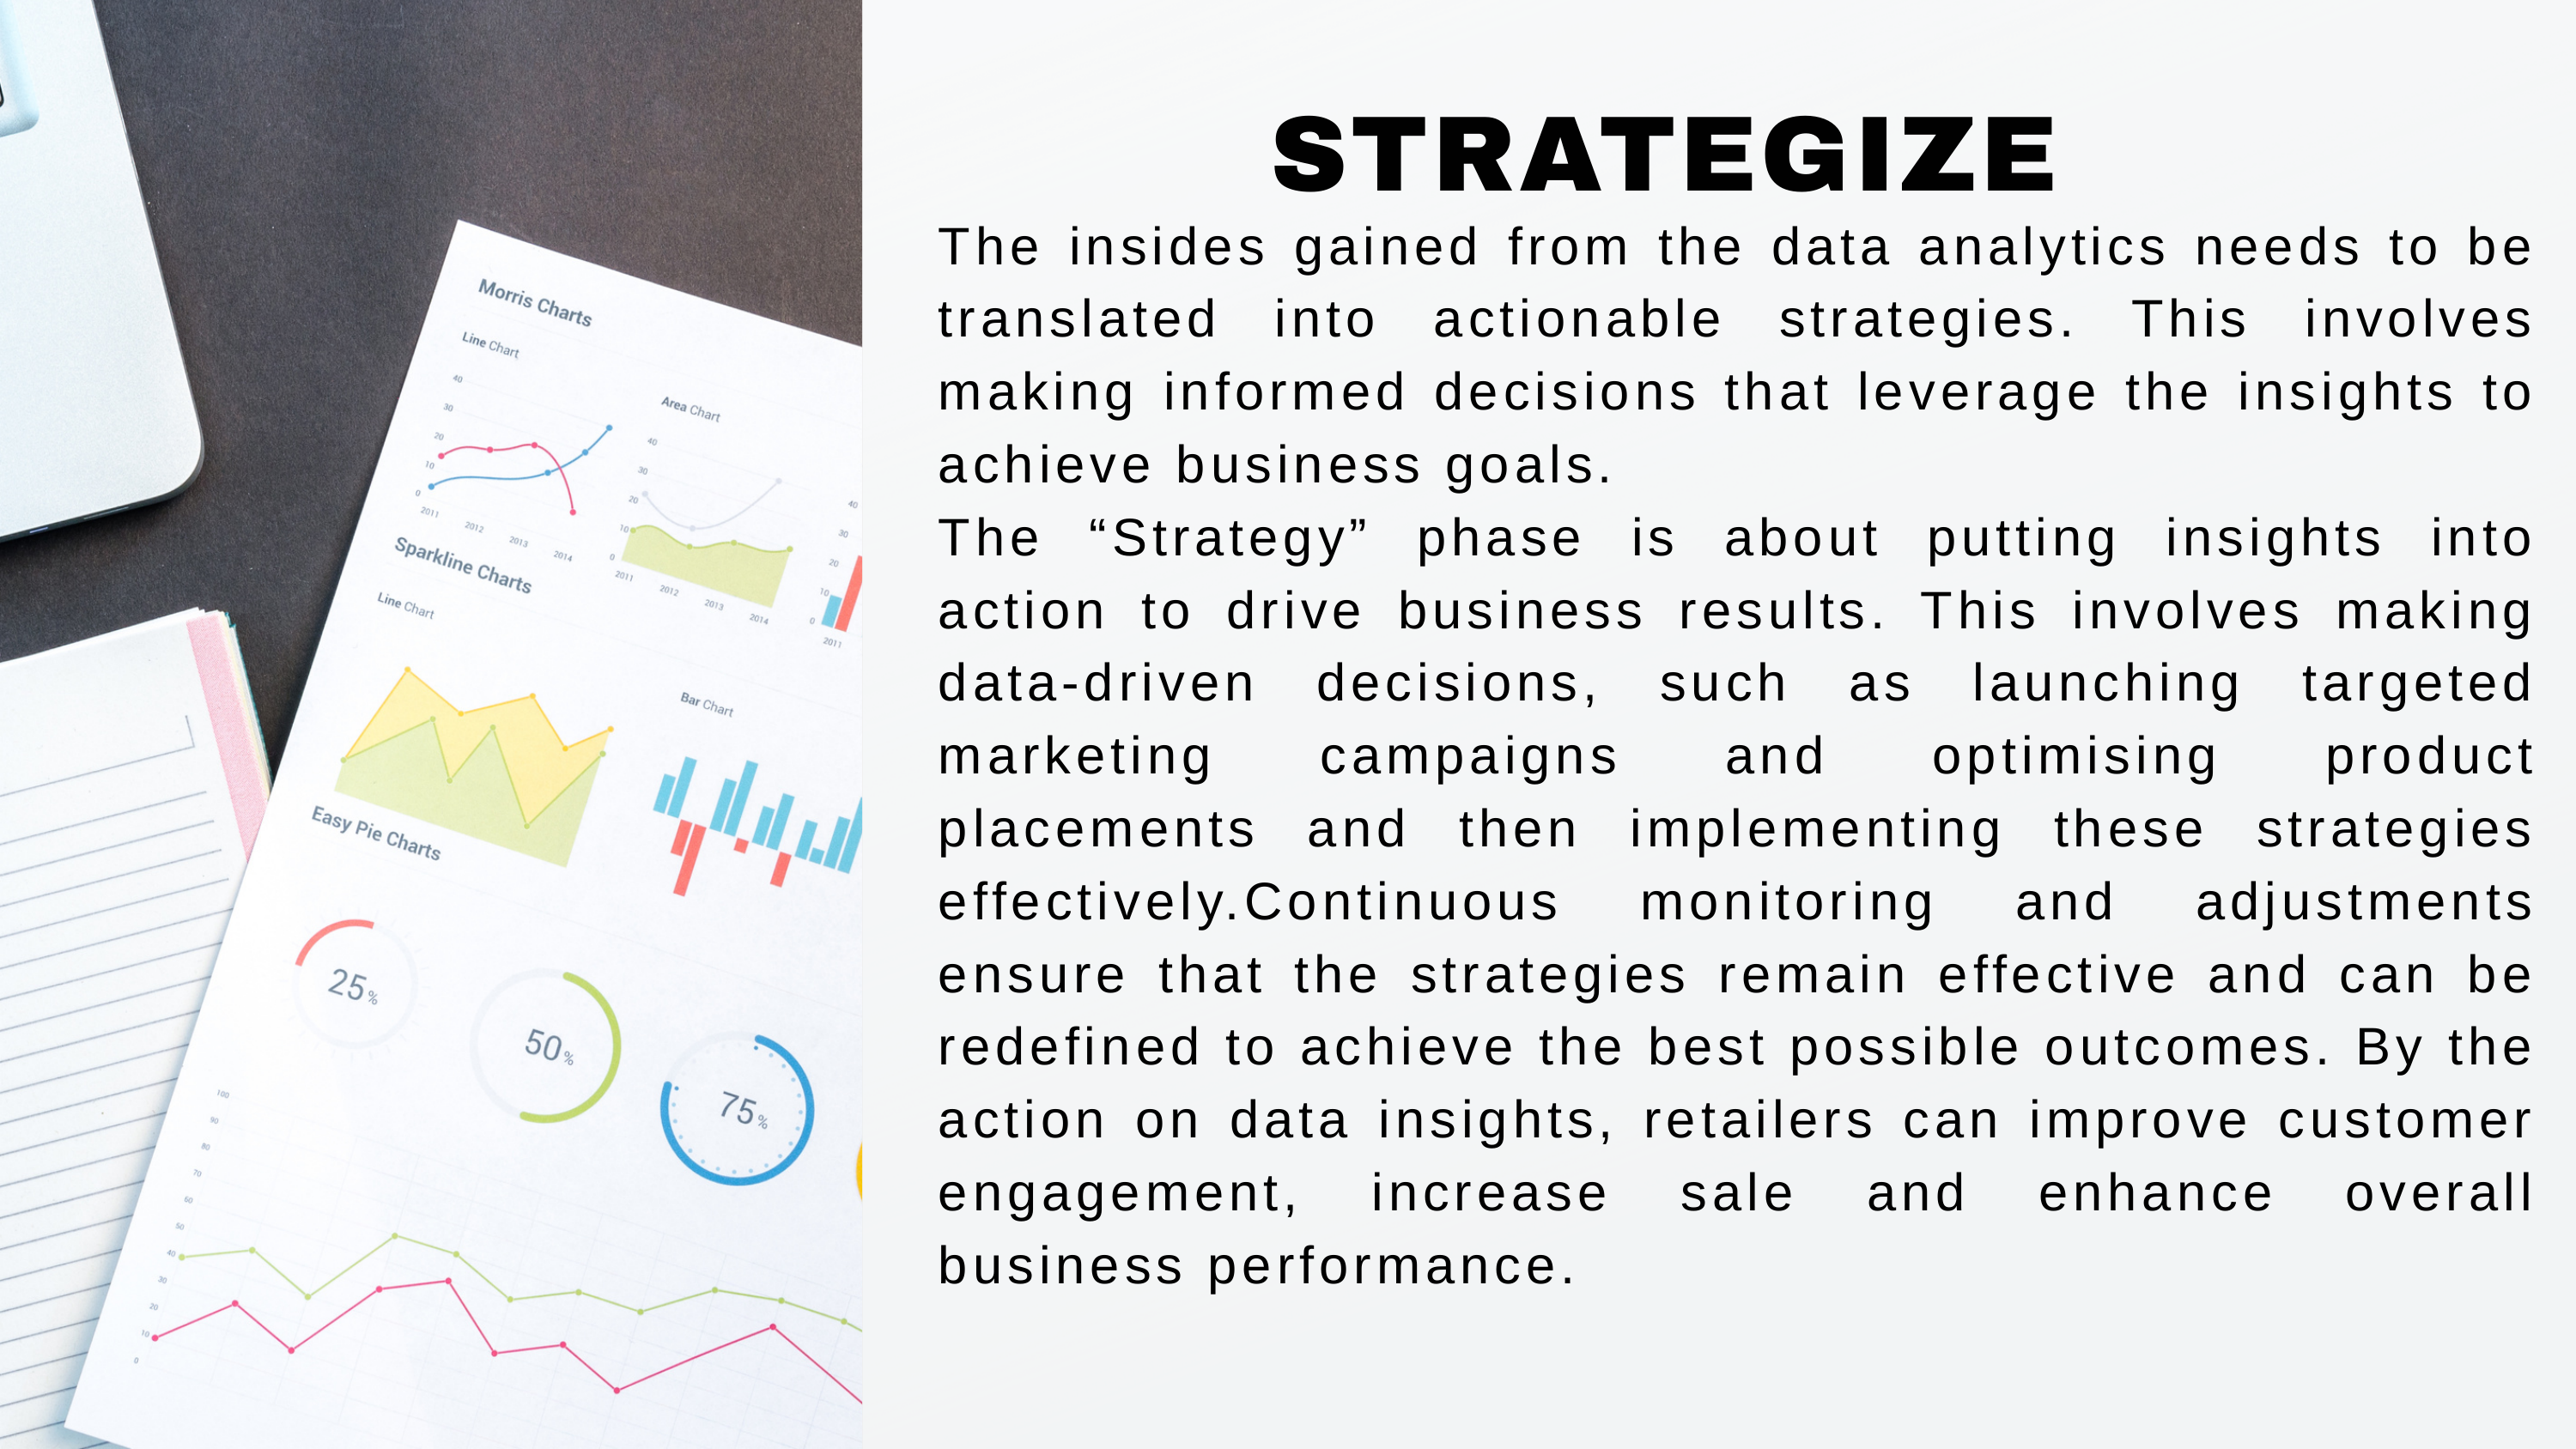

STRATEGIZE
The insides gained from the data analytics needs to be translated into actionable strategies. This involves making informed decisions that leverage the insights to achieve business goals.
The “Strategy” phase is about putting insights into action to drive business results. This involves making data-driven decisions, such as launching targeted marketing campaigns and optimising product placements and then implementing these strategies effectively.Continuous monitoring and adjustments ensure that the strategies remain effective and can be redefined to achieve the best possible outcomes. By the action on data insights, retailers can improve customer engagement, increase sale and enhance overall business performance.